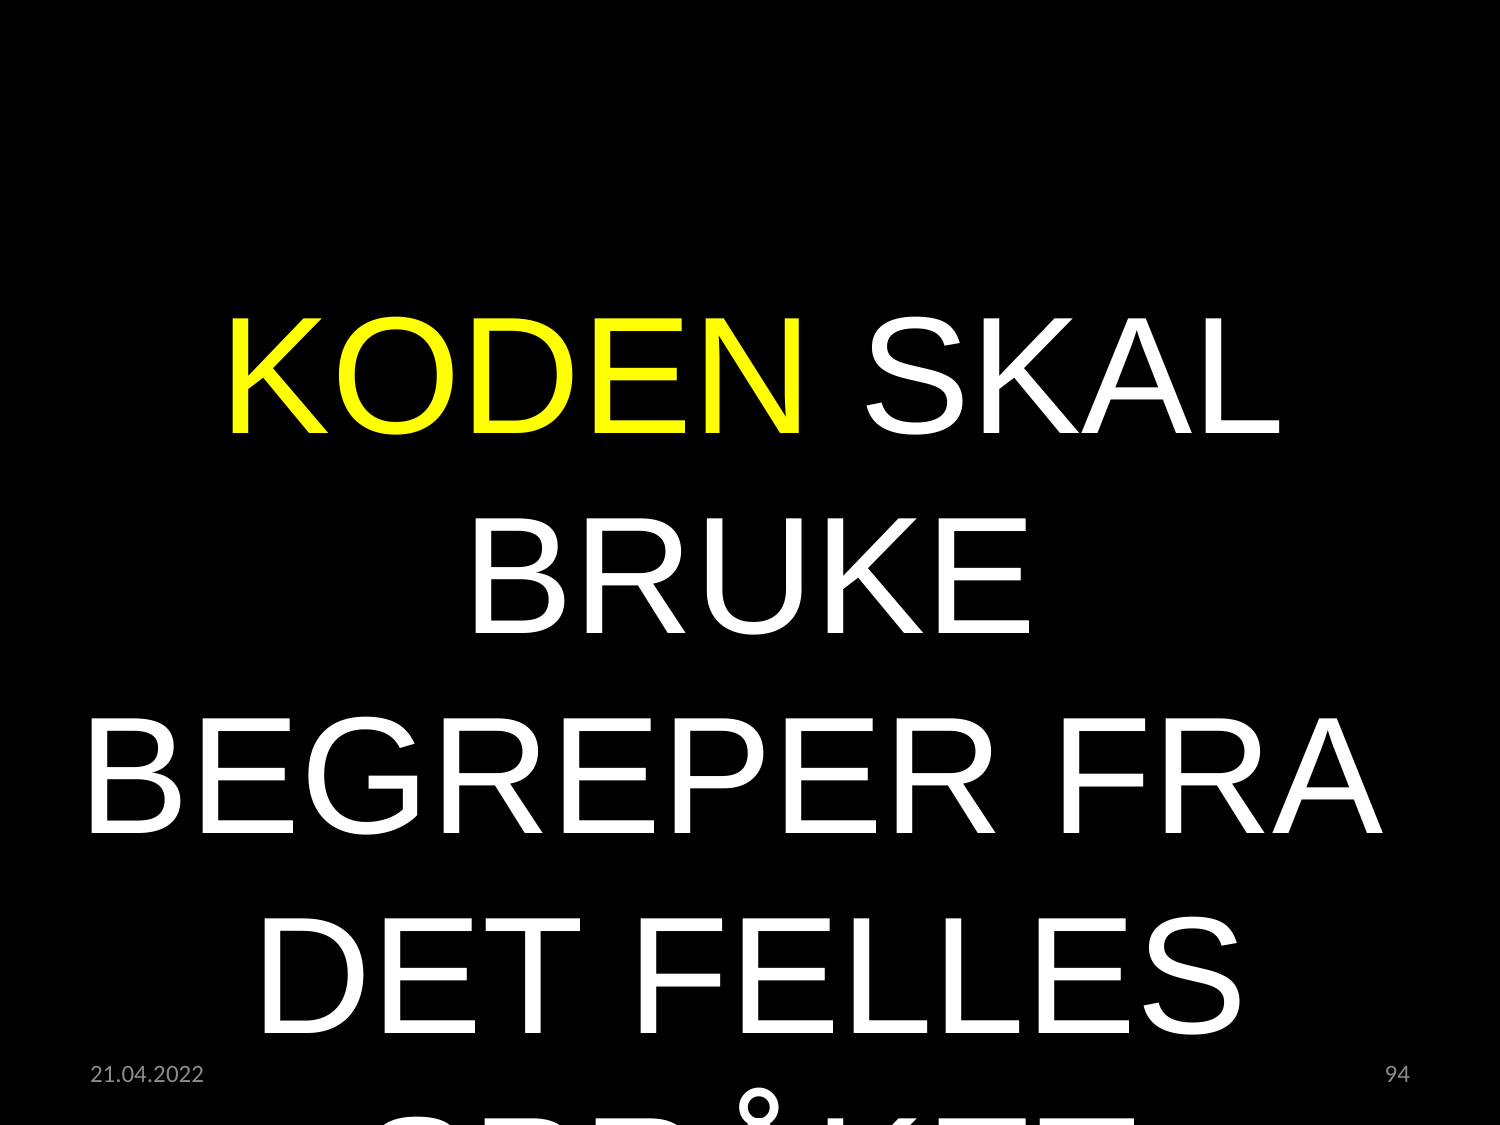

KODEN SKAL BRUKE BEGREPER FRA
DET FELLES SPRÅKET
21.04.2022
94